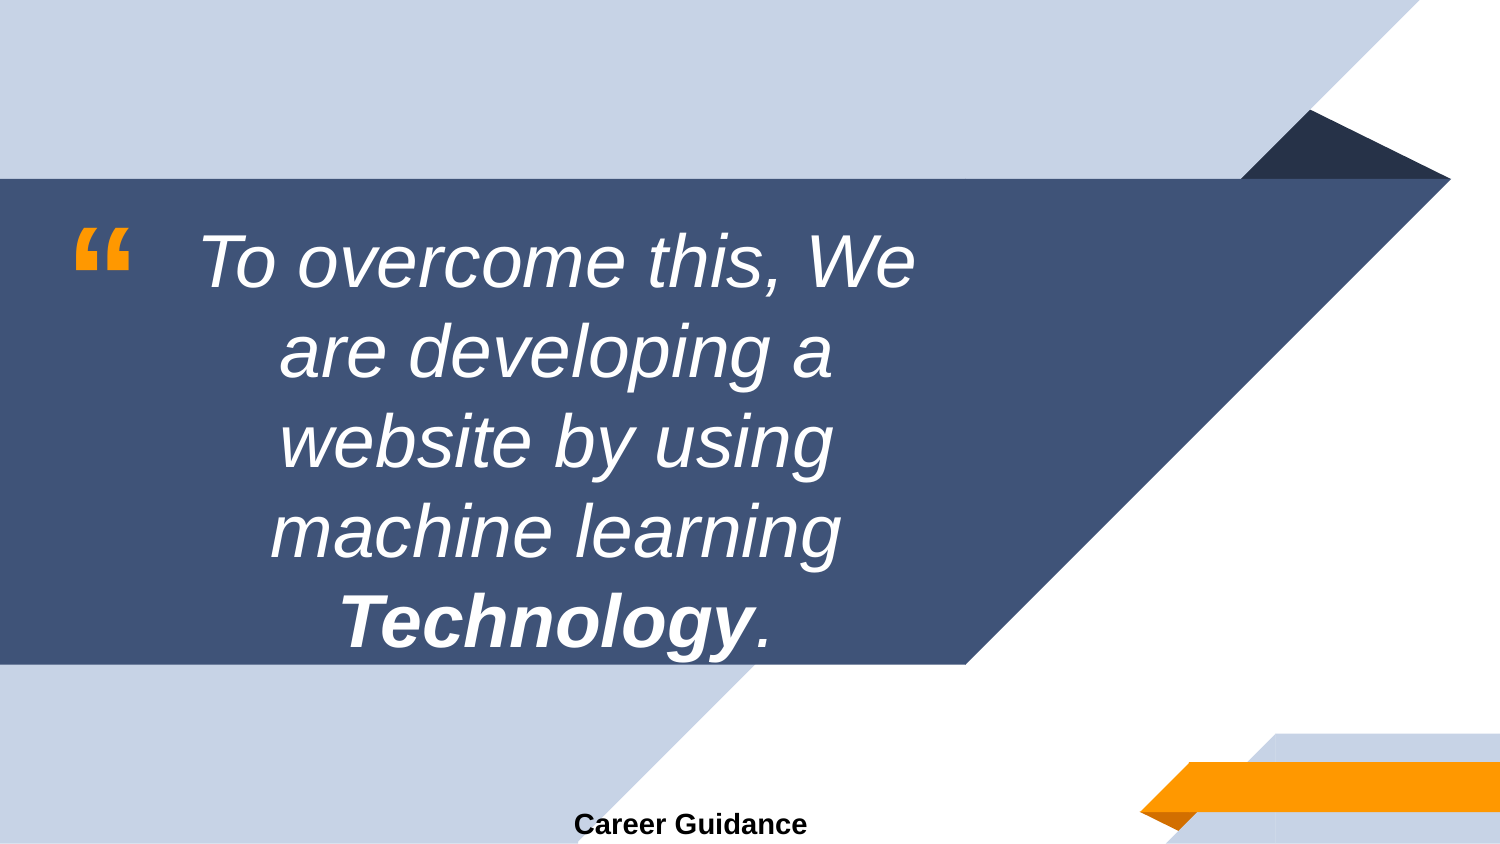

To overcome this, We are developing a website by using machine learning Technology.

Career Guidance

6
6